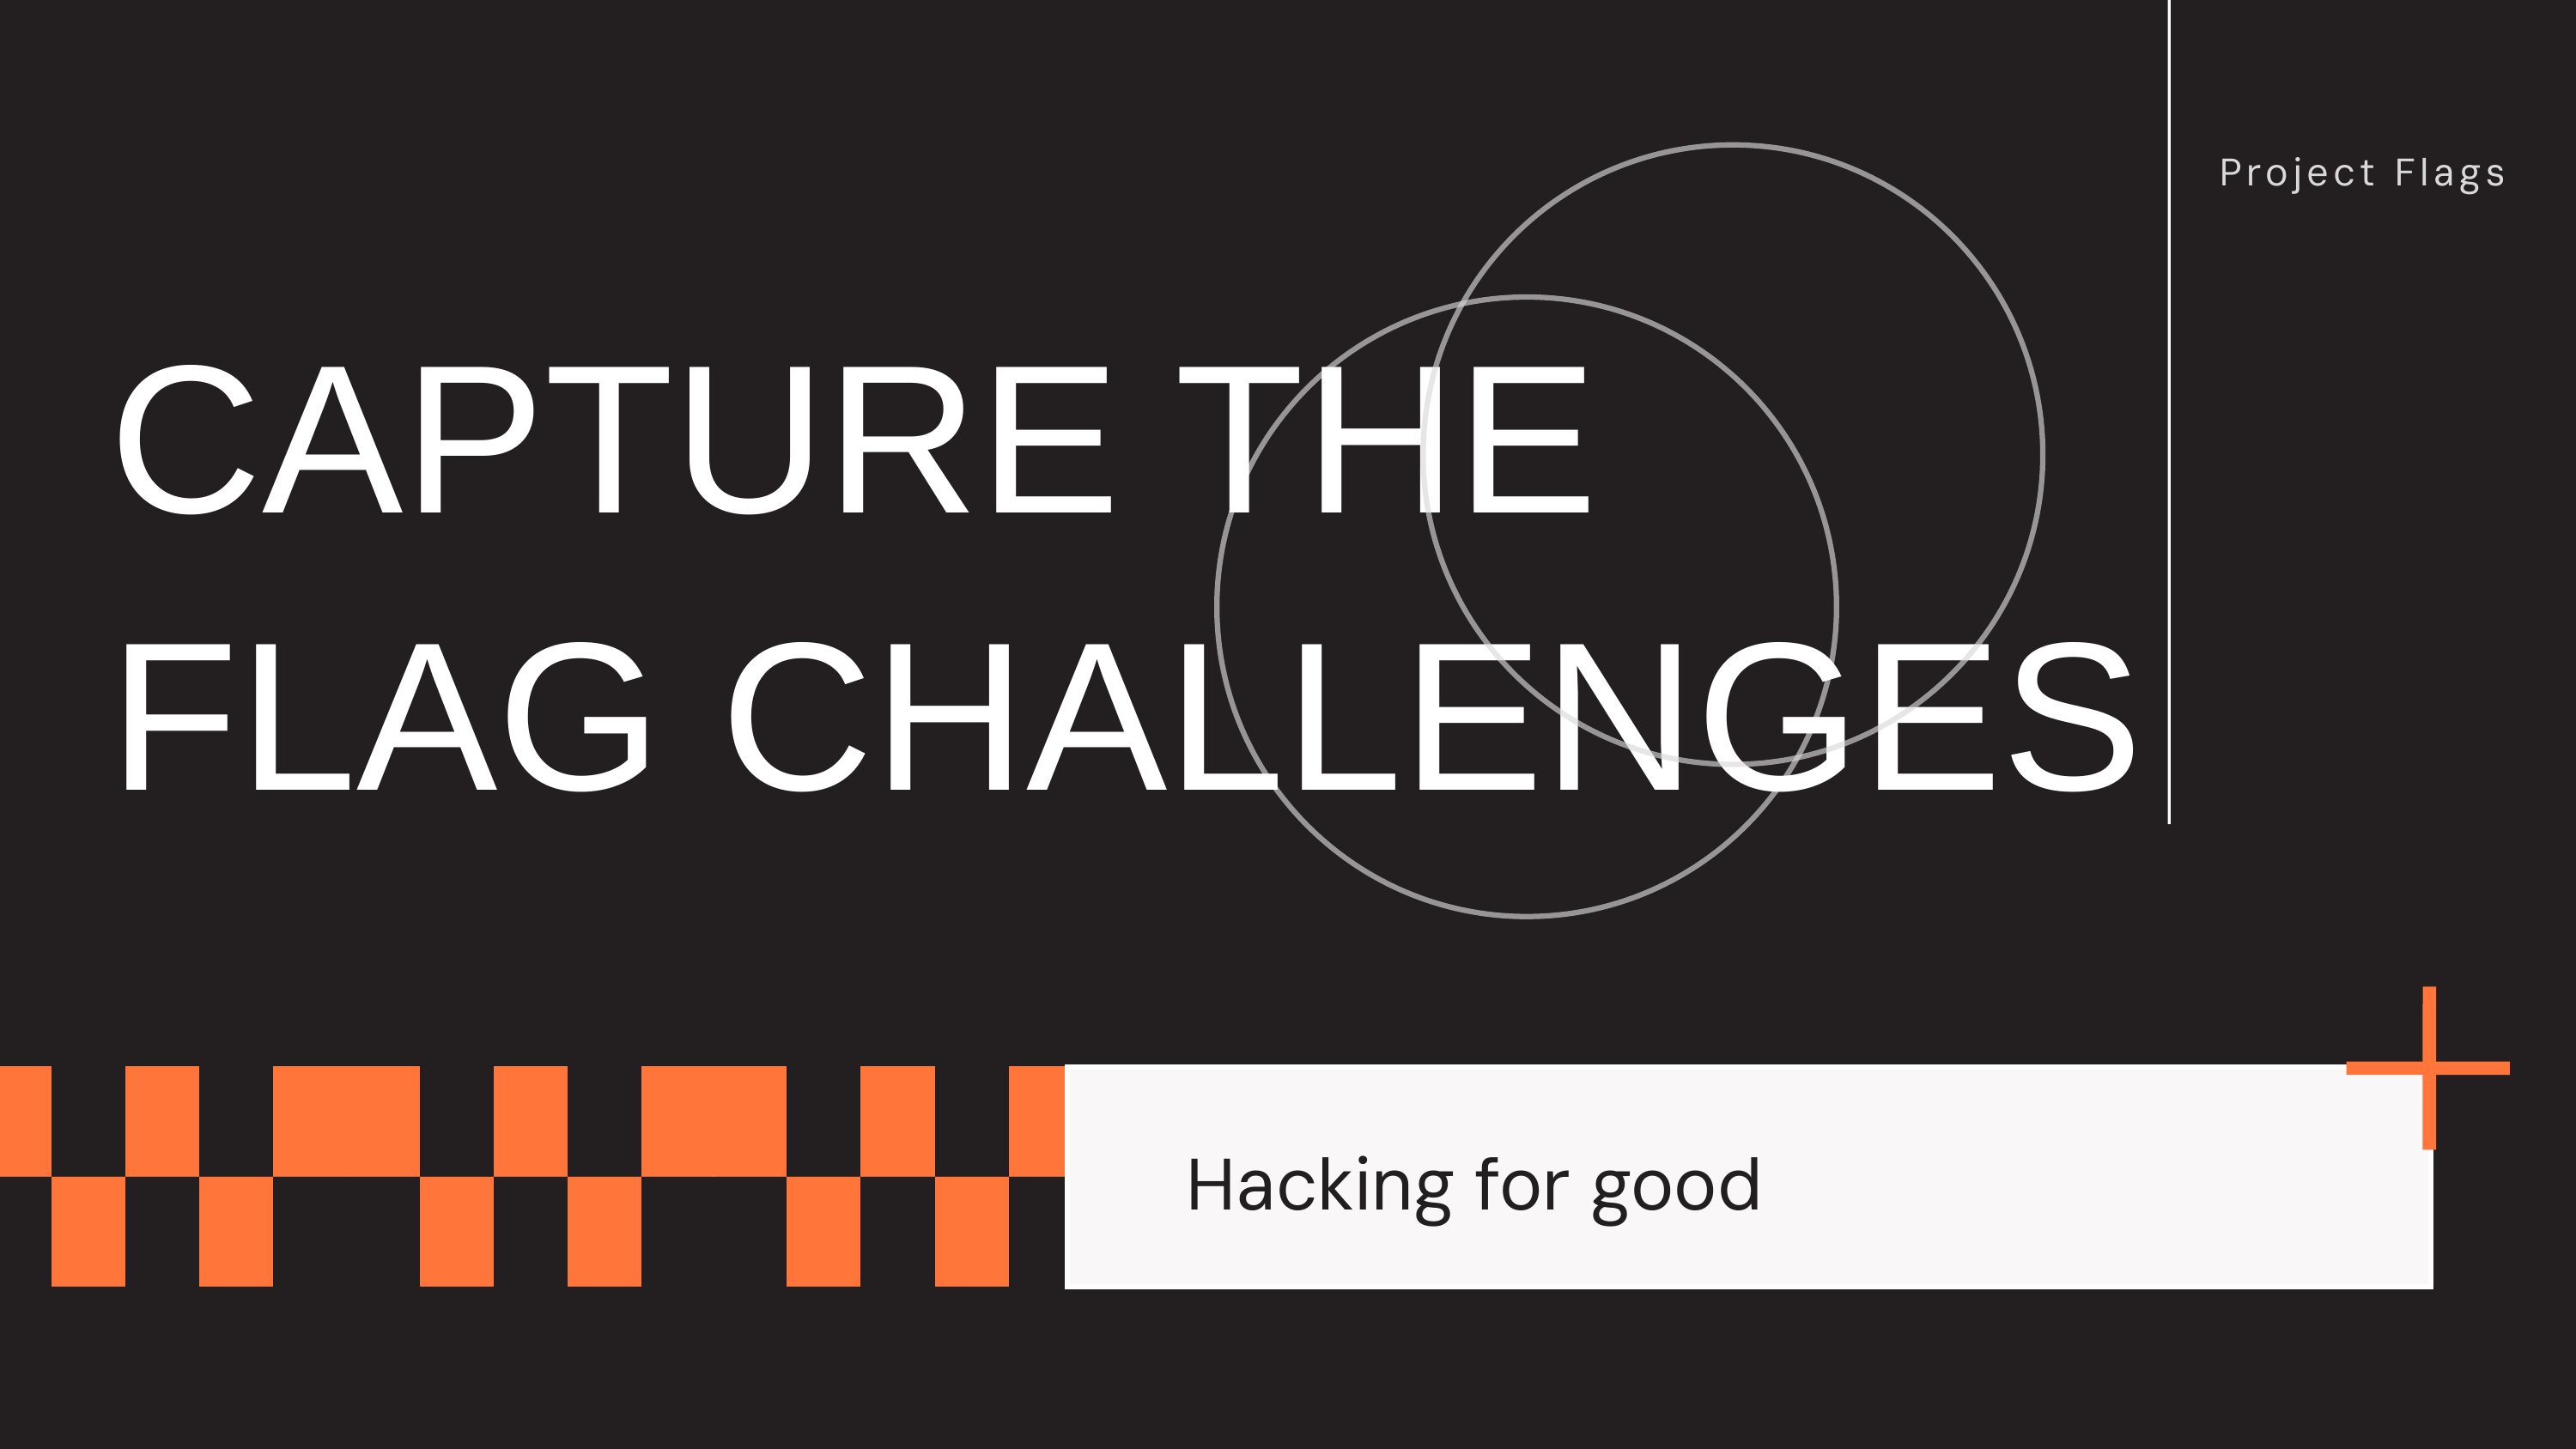

Project Flags

CAPTURE THE FLAG CHALLENGES

Hacking for good